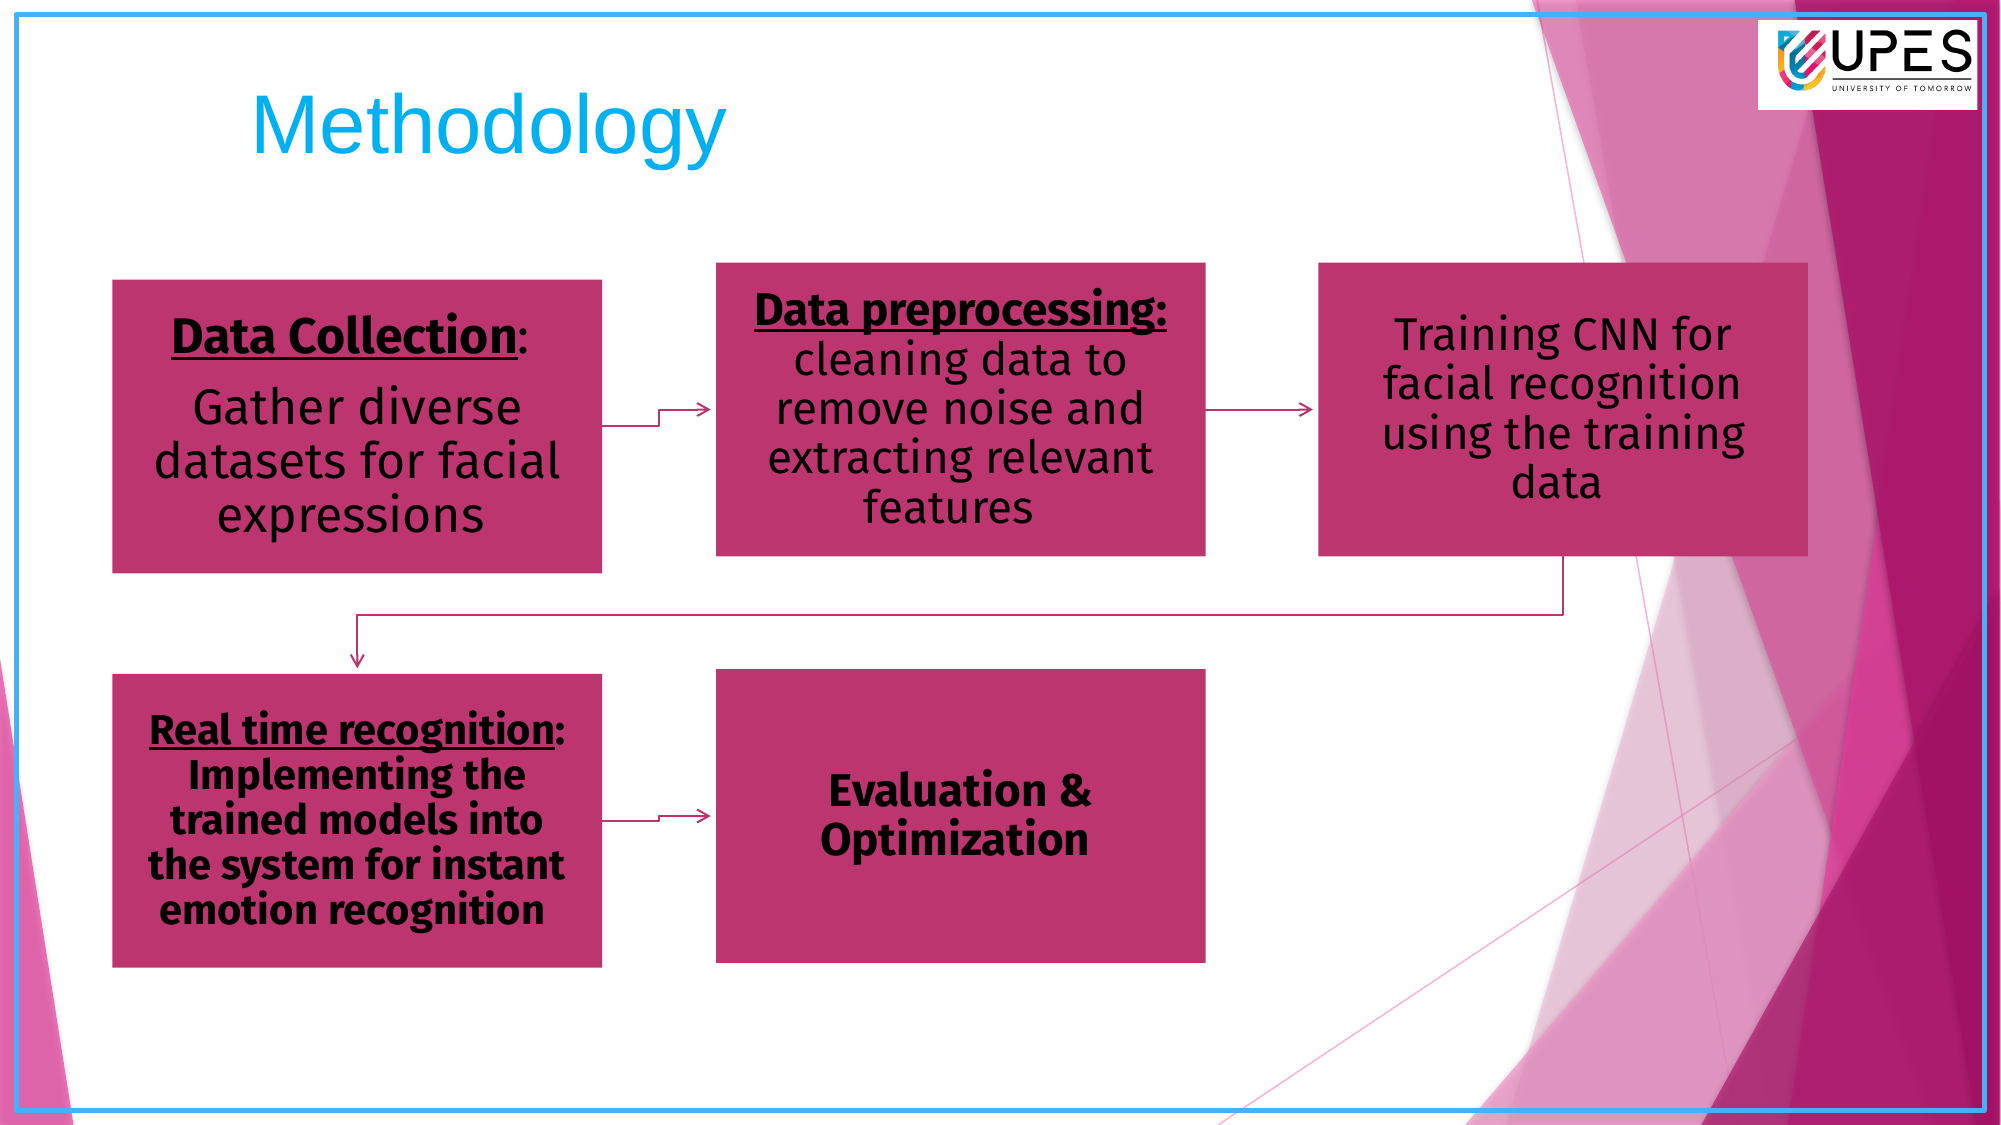

Methodology

Data Collection:
Gather diverse datasets for facial expressions

Data preprocessing: cleaning data to remove noise and extracting relevant features

Training CNN for facial recognition using the training data

Real time recognition: Implementing the trained models into the system for instant emotion recognition
Evaluation & Optimization